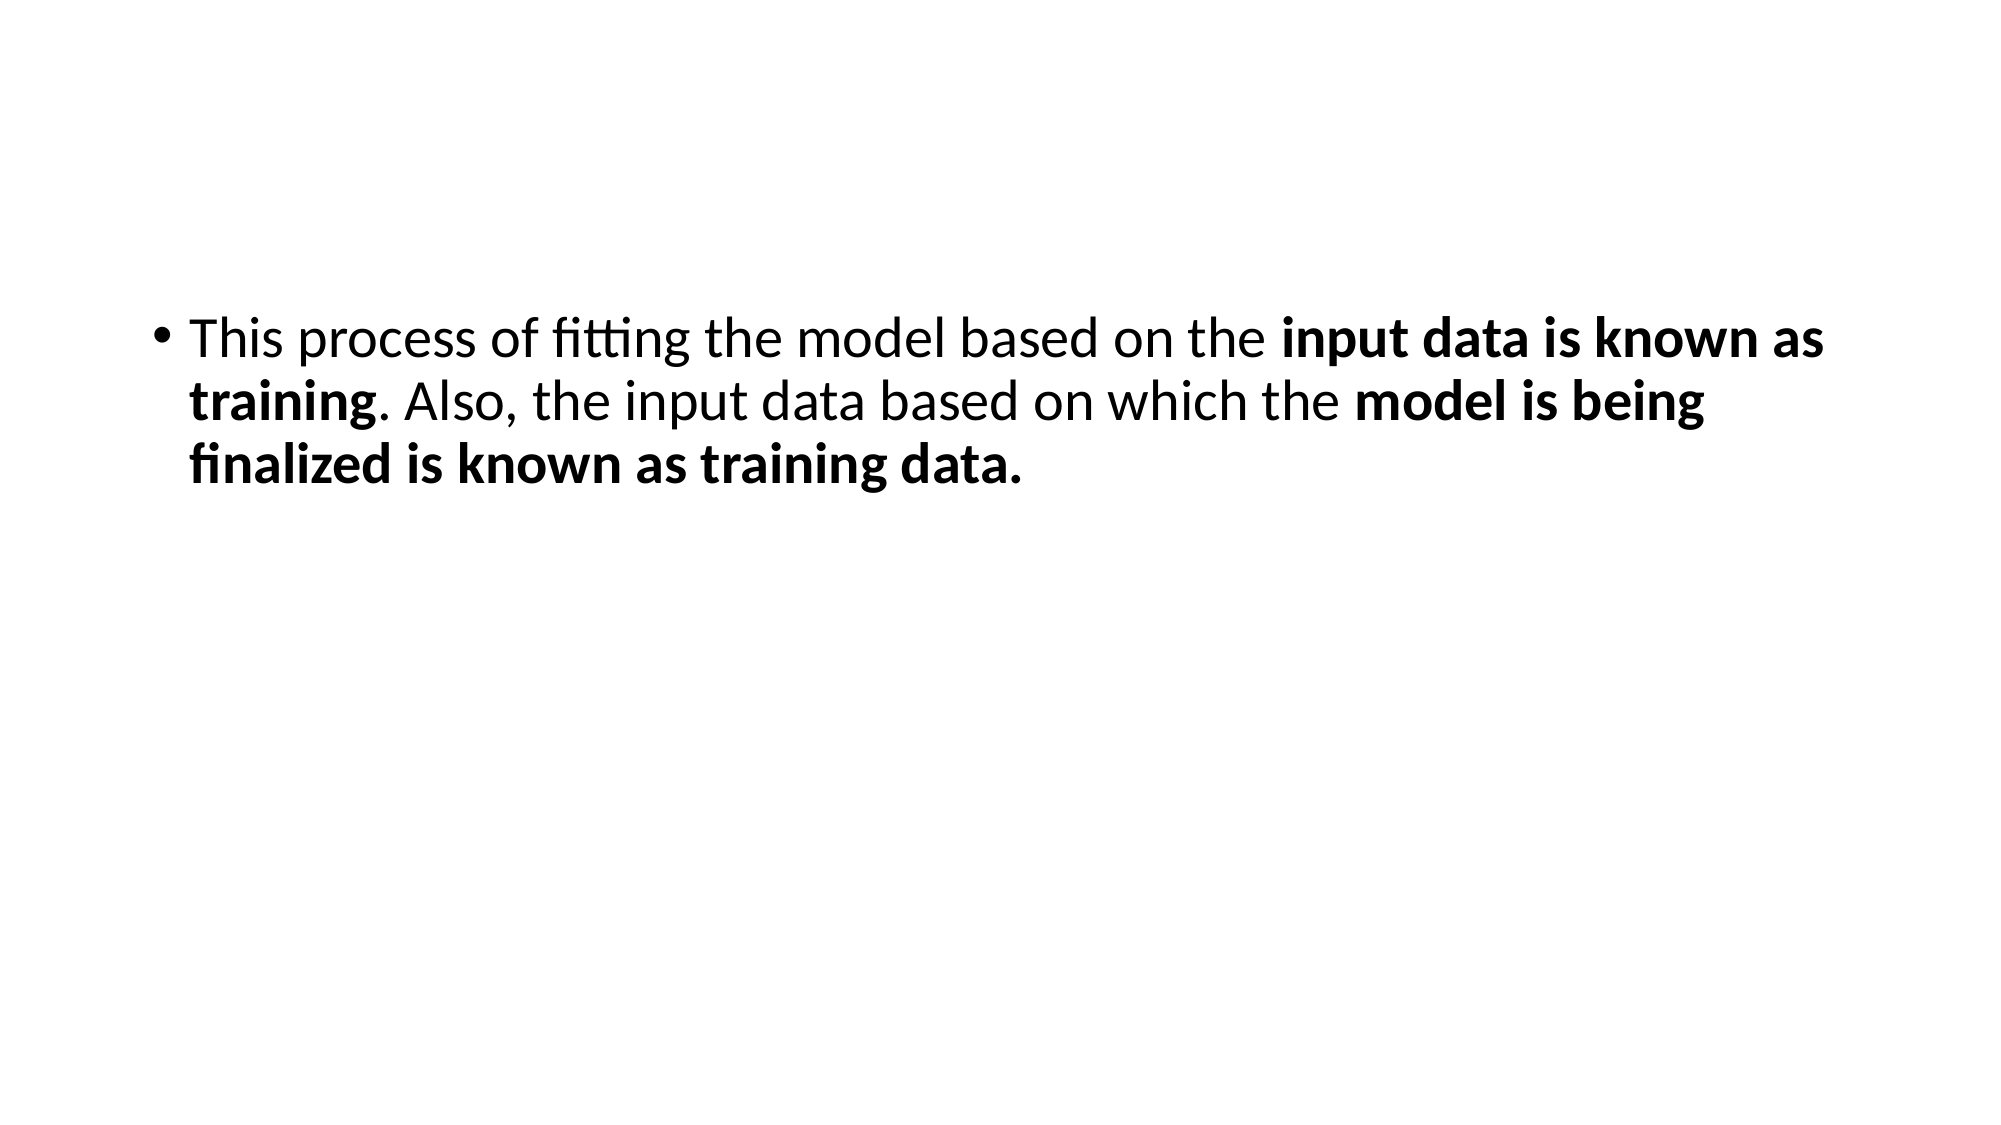

#
This process of fitting the model based on the input data is known as training. Also, the input data based on which the model is being finalized is known as training data.